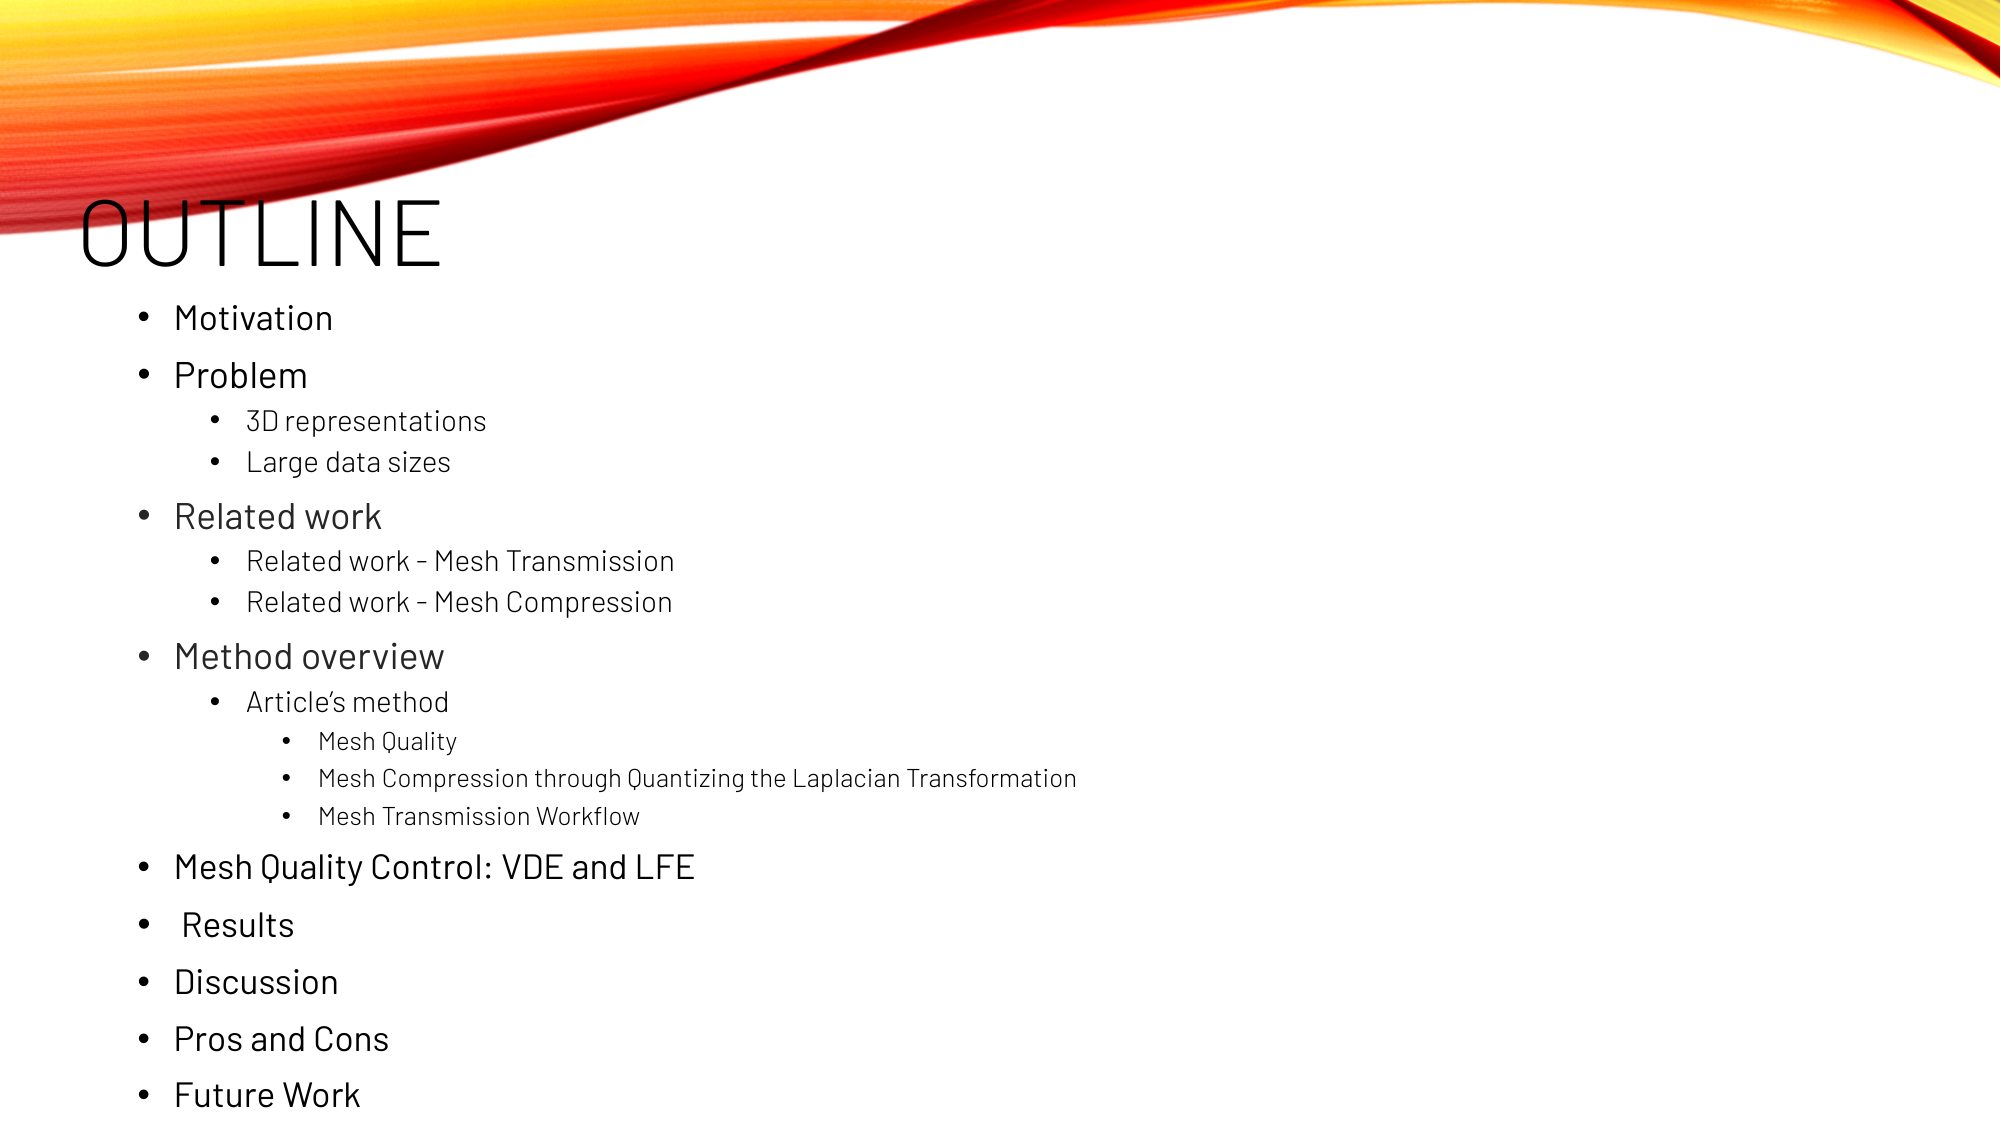

# Outline
Motivation
Problem
3D representations
Large data sizes
Related work
Related work - Mesh Transmission
Related work - Mesh Compression
Method overview
Article’s method
Mesh Quality
Mesh Compression through Quantizing the Laplacian Transformation
Mesh Transmission Workflow
Mesh Quality Control: VDE and LFE
 Results
Discussion
Pros and Cons
Future Work